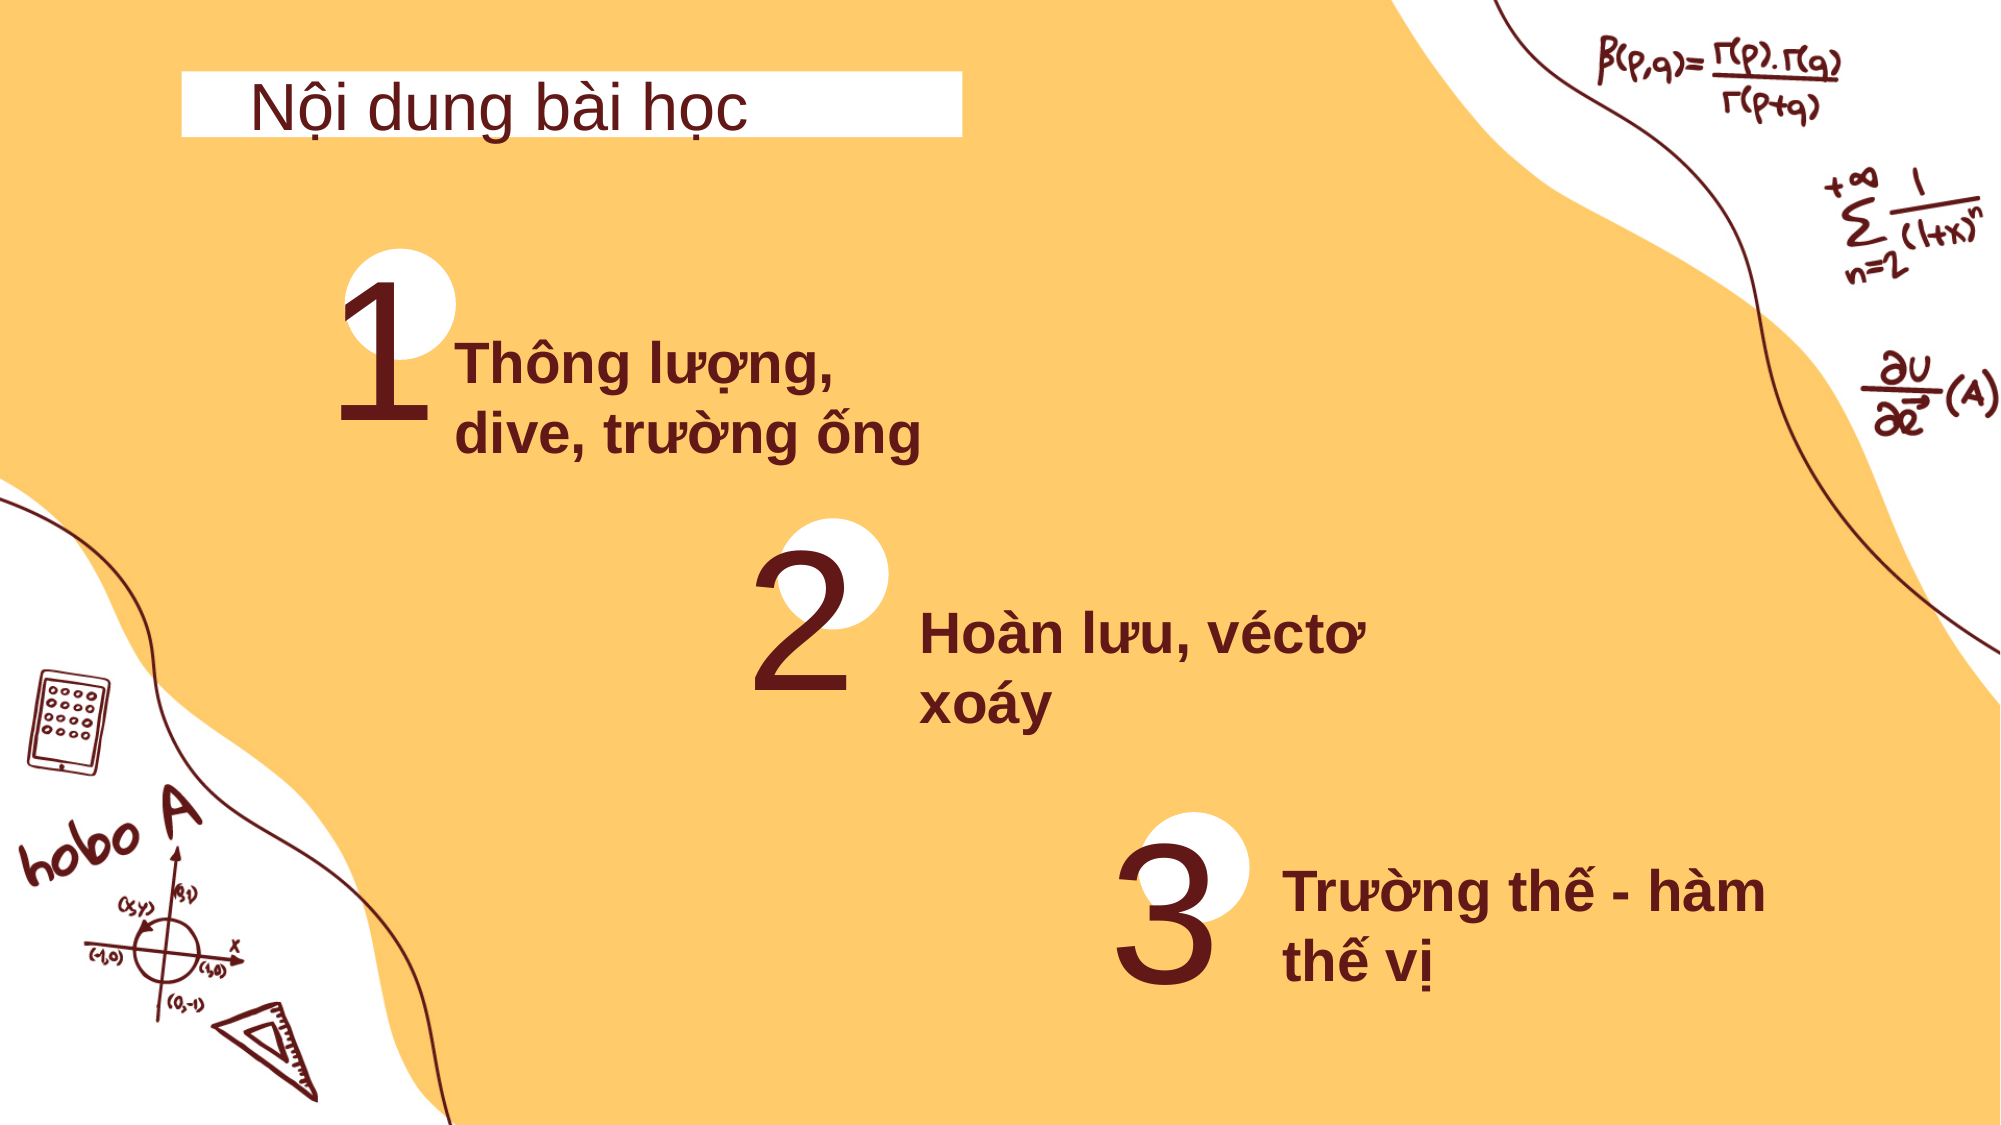

Nội dung bài học

1

Thông lượng, dive, trường ống
2

Hoàn lưu, véctơ xoáy
3

Trường thế - hàm thế vị